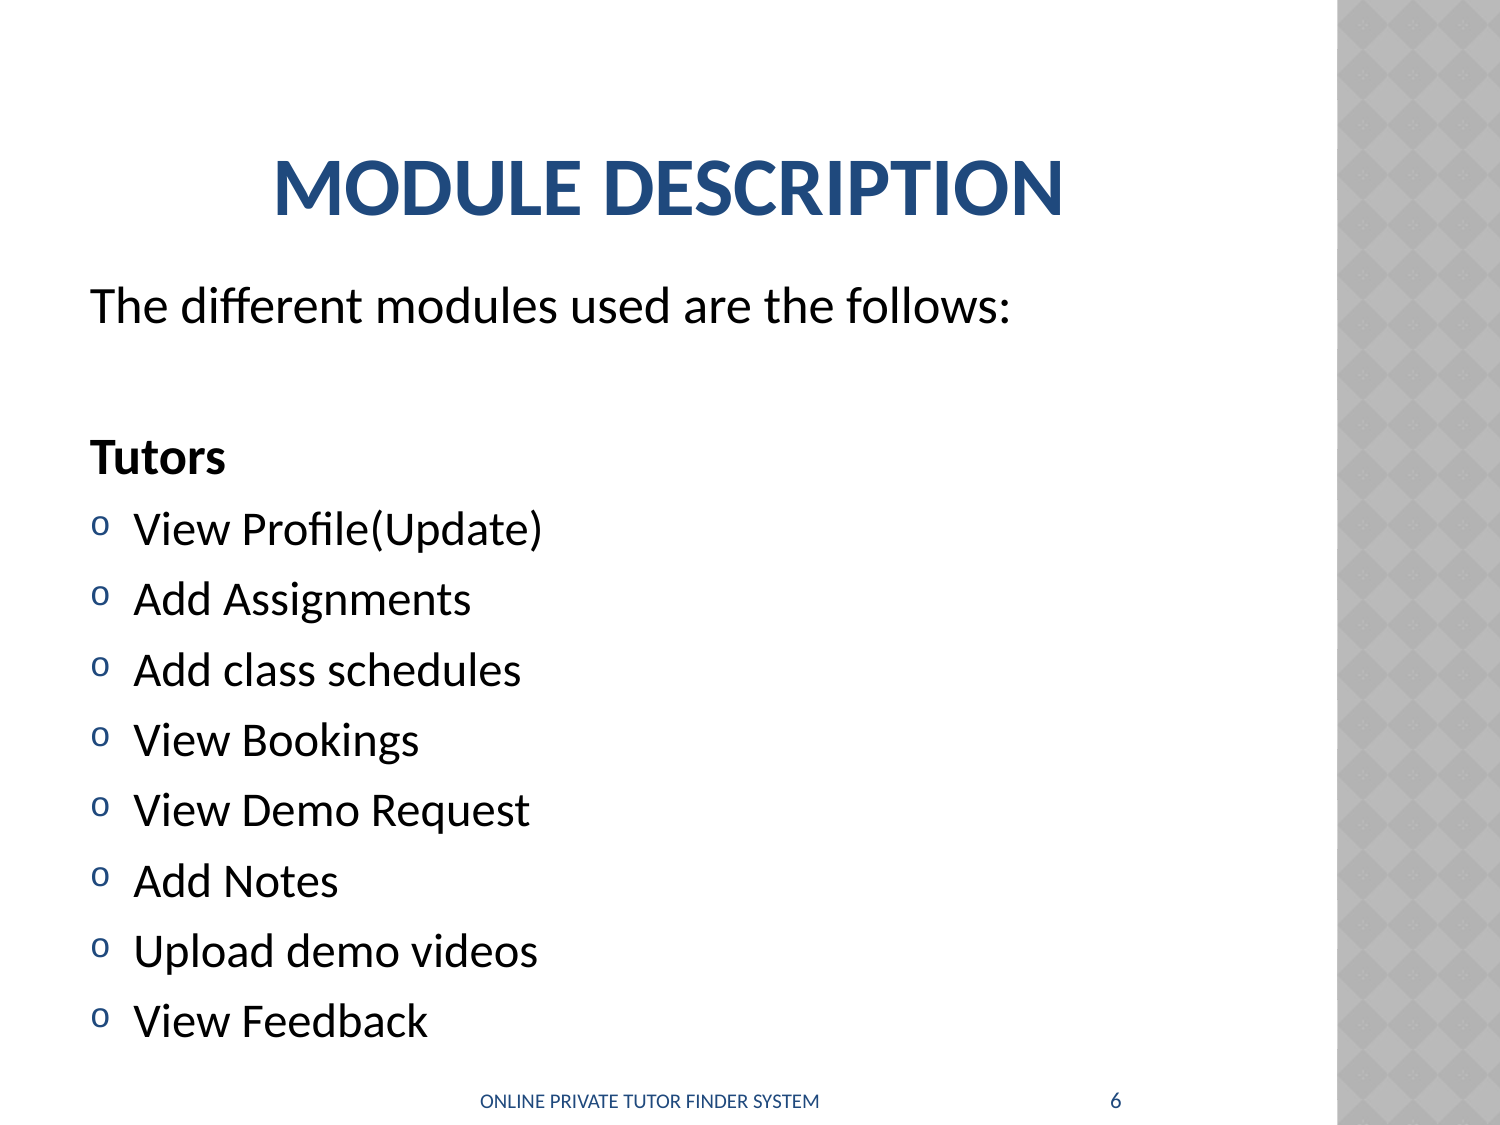

# Module description
The different modules used are the follows:

Tutors
View Profile(Update)
Add Assignments
Add class schedules
View Bookings
View Demo Request
Add Notes
Upload demo videos
View Feedback

ONLINE PRIVATE TUTOR FINDER SYSTEM
6